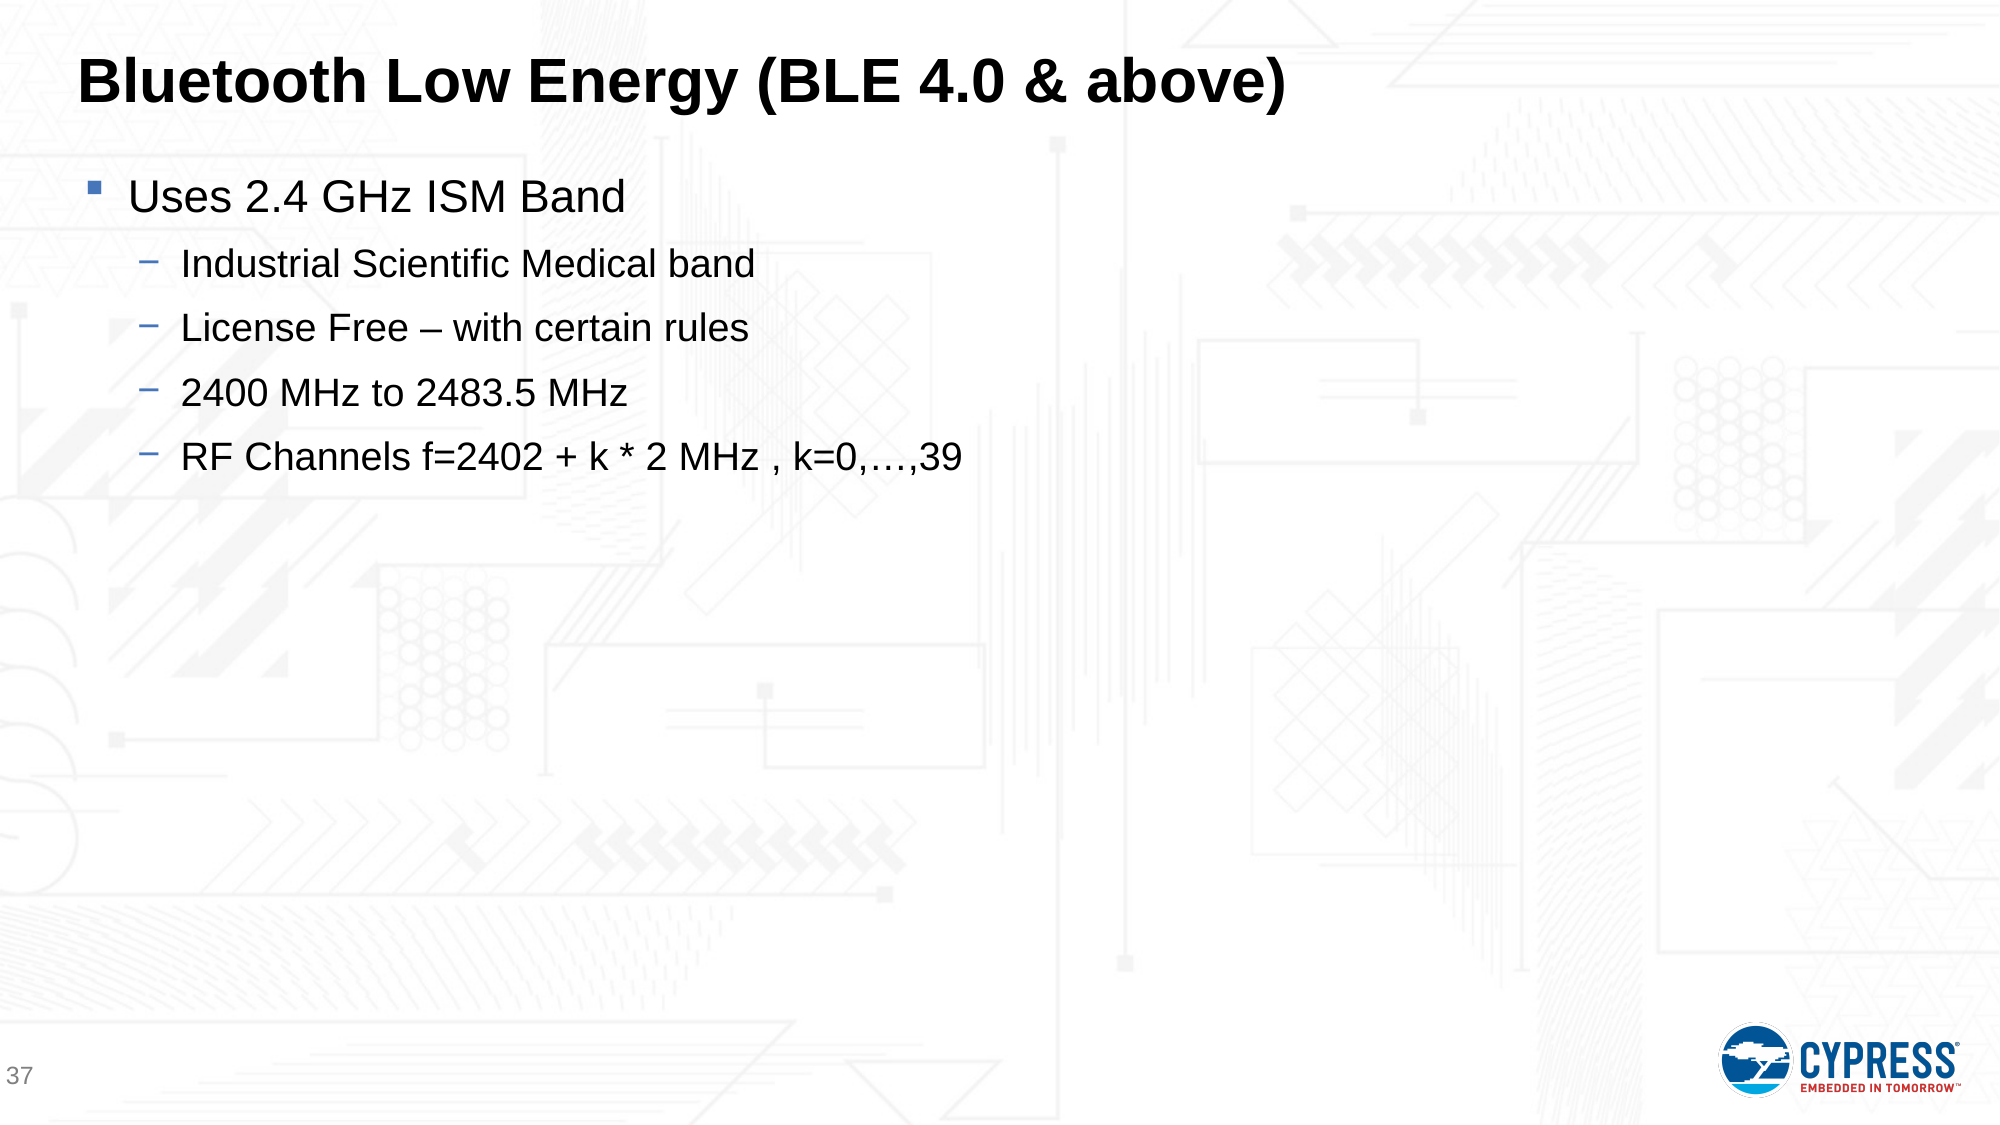

# Bluetooth Low Energy (BLE 4.0 & above)
Uses 2.4 GHz ISM Band
Industrial Scientific Medical band
License Free – with certain rules
2400 MHz to 2483.5 MHz
RF Channels f=2402 + k * 2 MHz , k=0,…,39